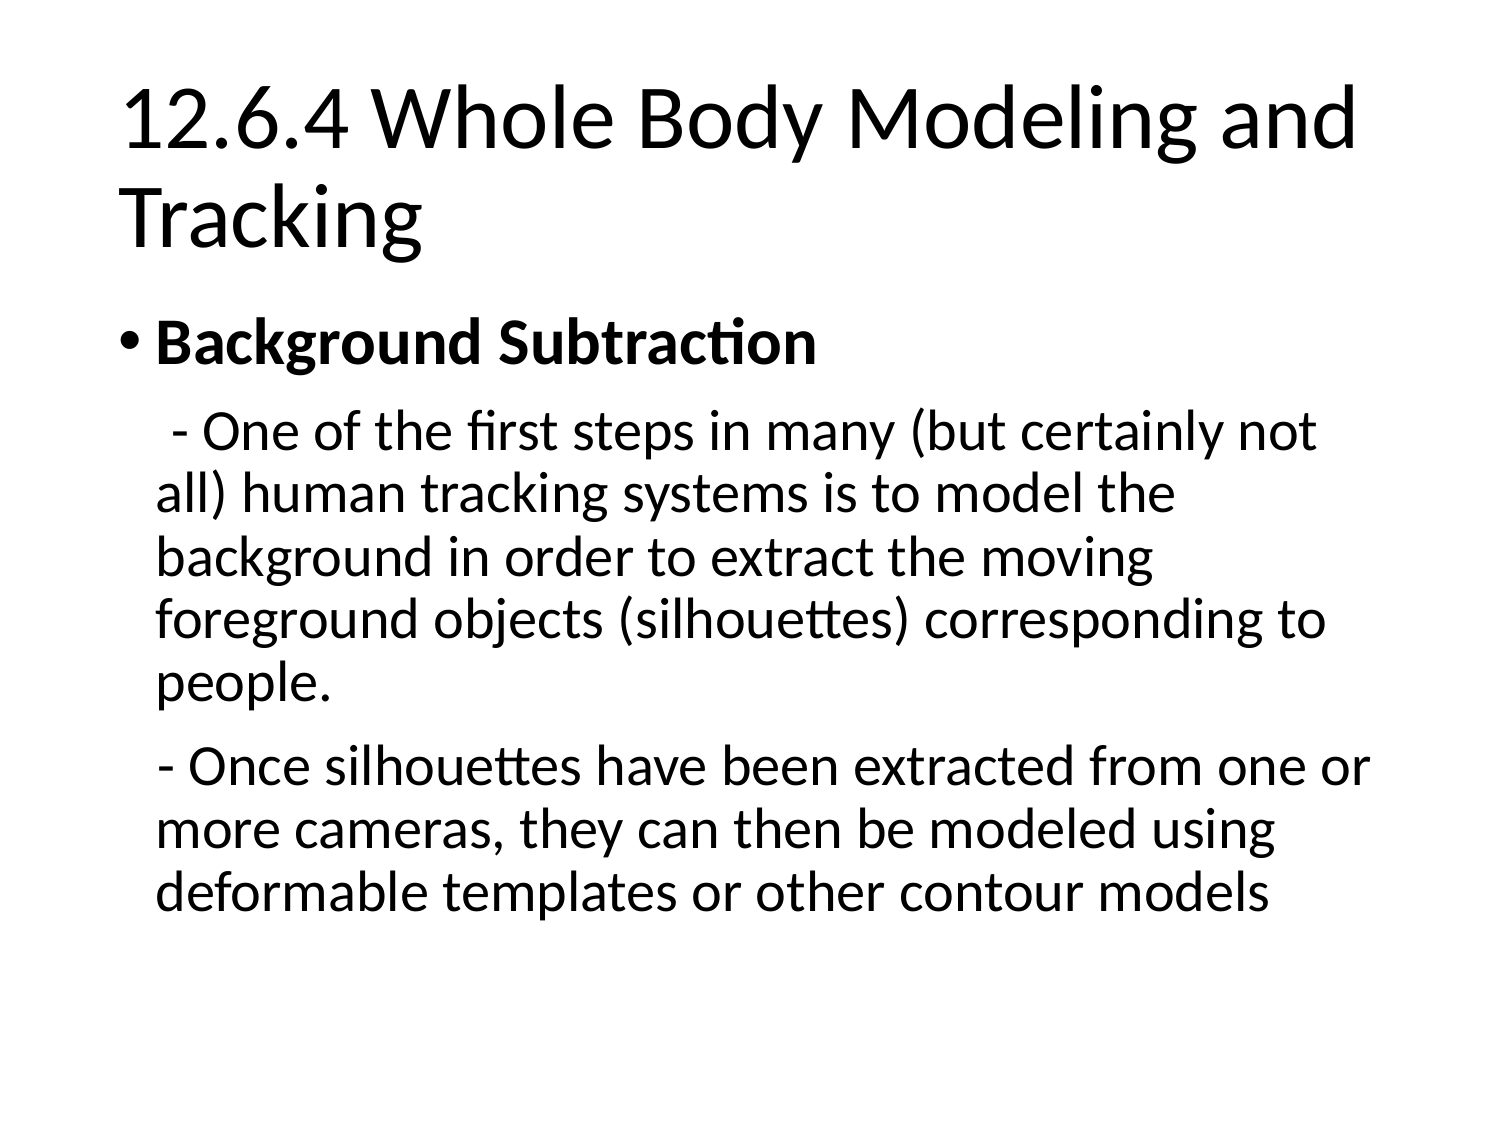

# 12.6.4 Whole Body Modeling and Tracking
Background Subtraction
    - One of the first steps in many (but certainly not all) human tracking systems is to model the background in order to extract the moving foreground objects (silhouettes) corresponding to people.
   - Once silhouettes have been extracted from one or more cameras, they can then be modeled using deformable templates or other contour models